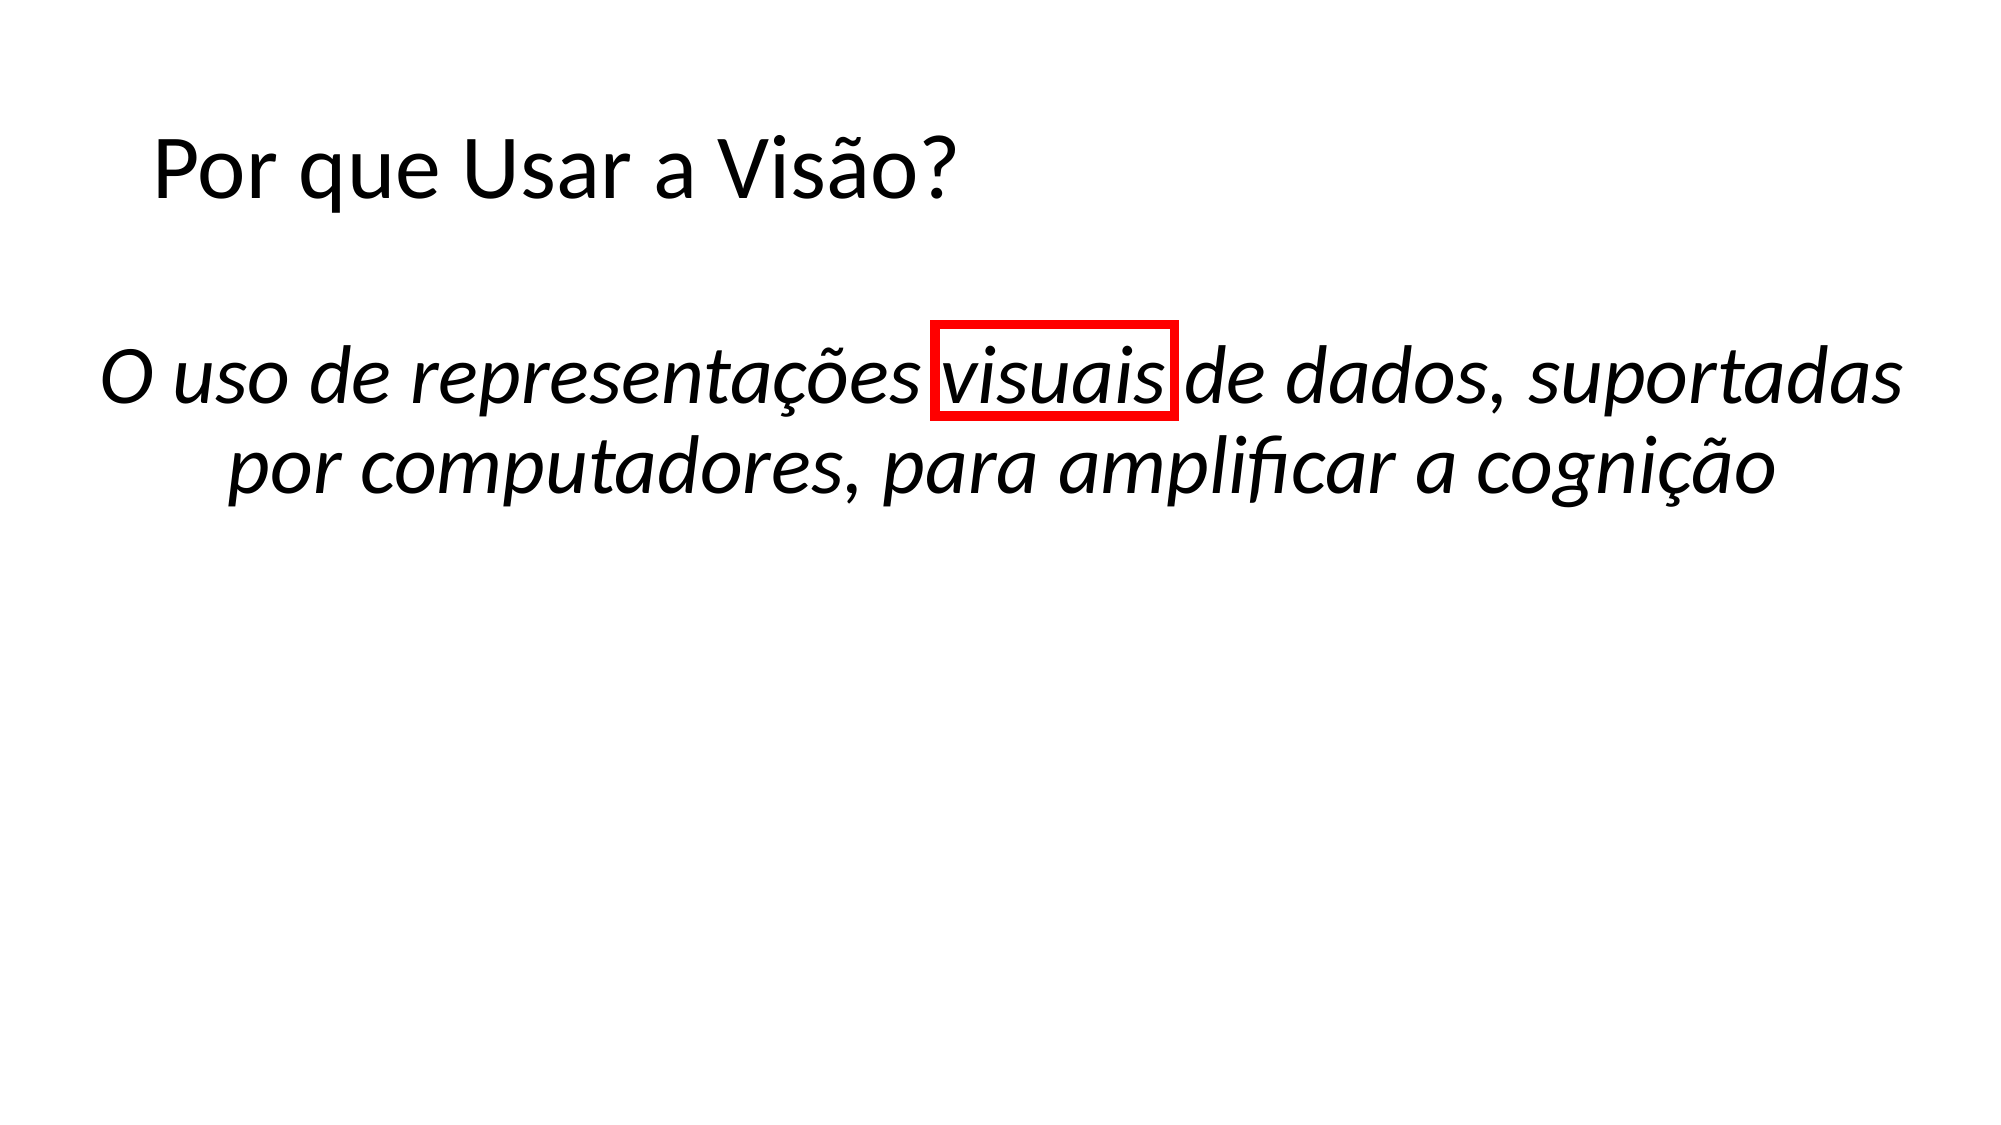

# Por que Usar a Visão?
O uso de representações visuais de dados, suportadas por computadores, para amplificar a cognição